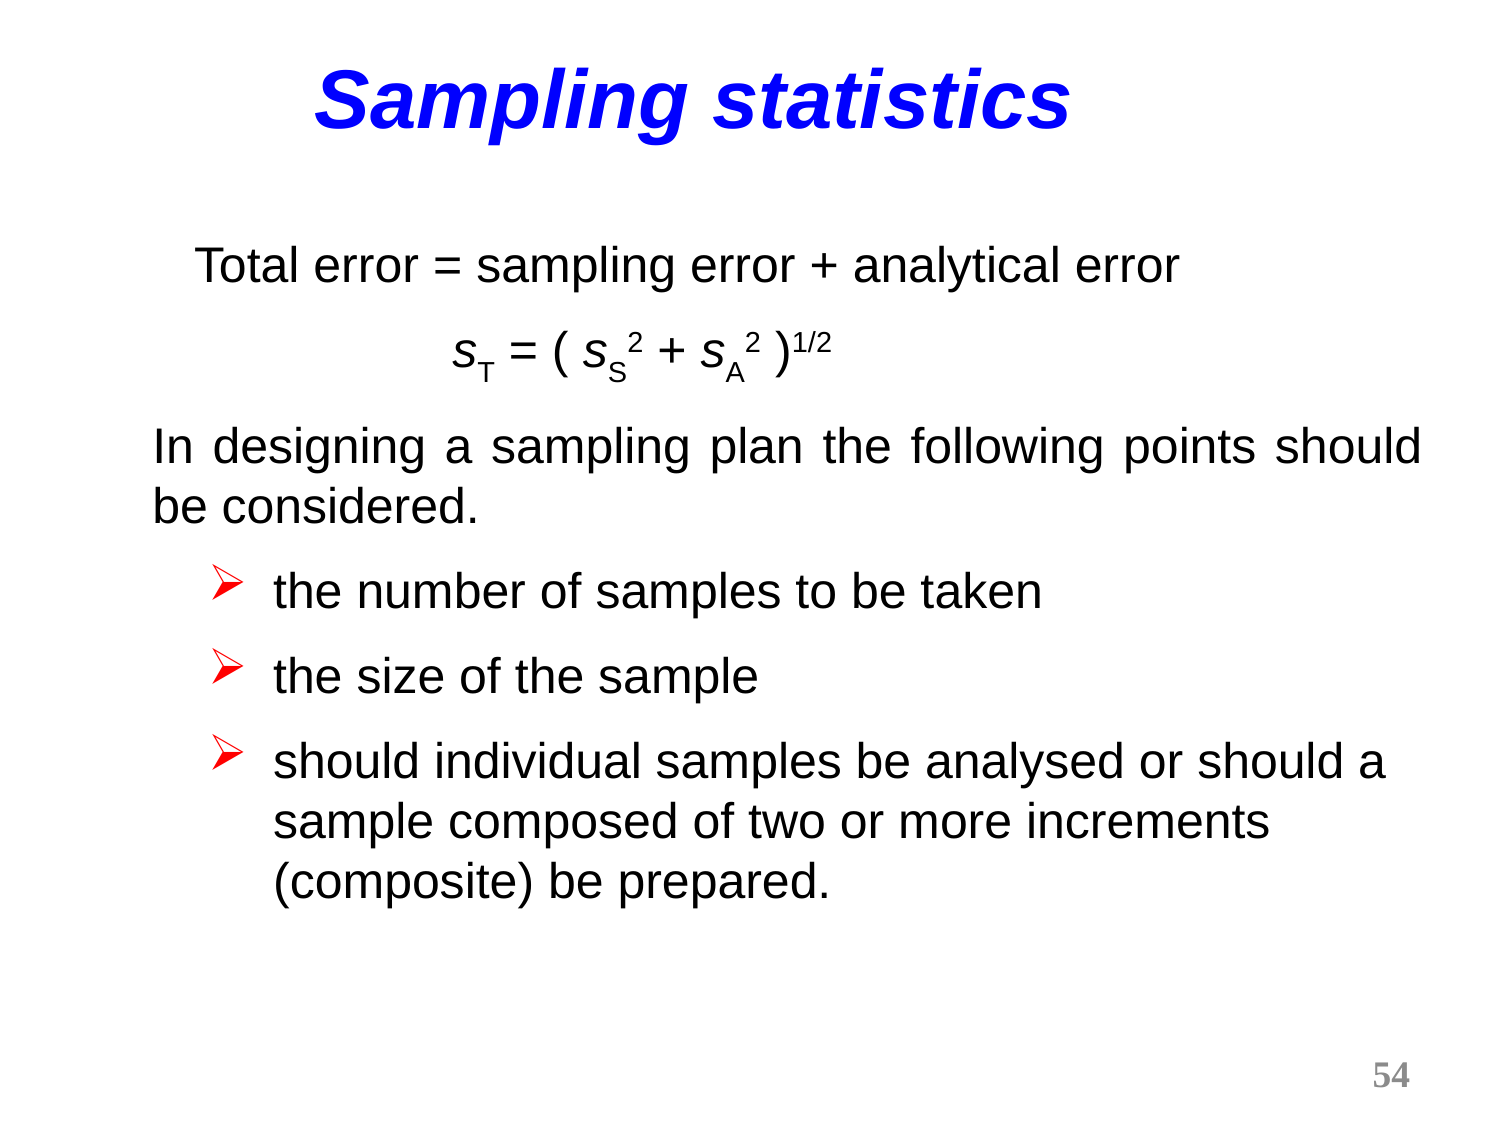

Sampling statistics
   Total error = sampling error + analytical error
   		sT = ( sS2 + sA2 )1/2
In designing a sampling plan the following points should be considered.
the number of samples to be taken
the size of the sample
should individual samples be analysed or should a sample composed of two or more increments (composite) be prepared.
54